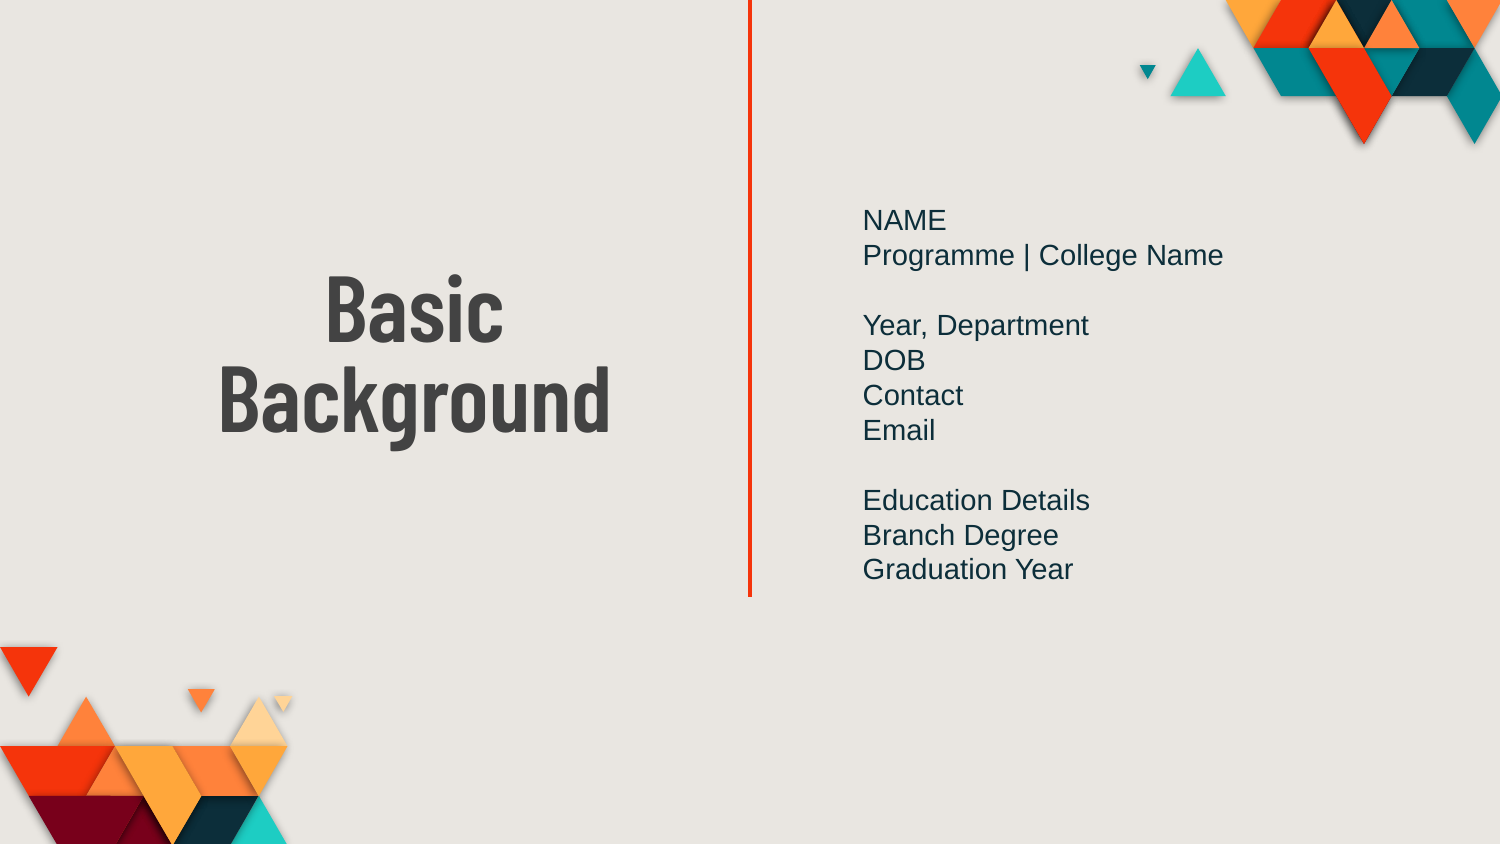

NAME
Programme | College Name
Year, Department
DOB
Contact
Email

Education Details
Branch Degree
Graduation Year
# Basic Background